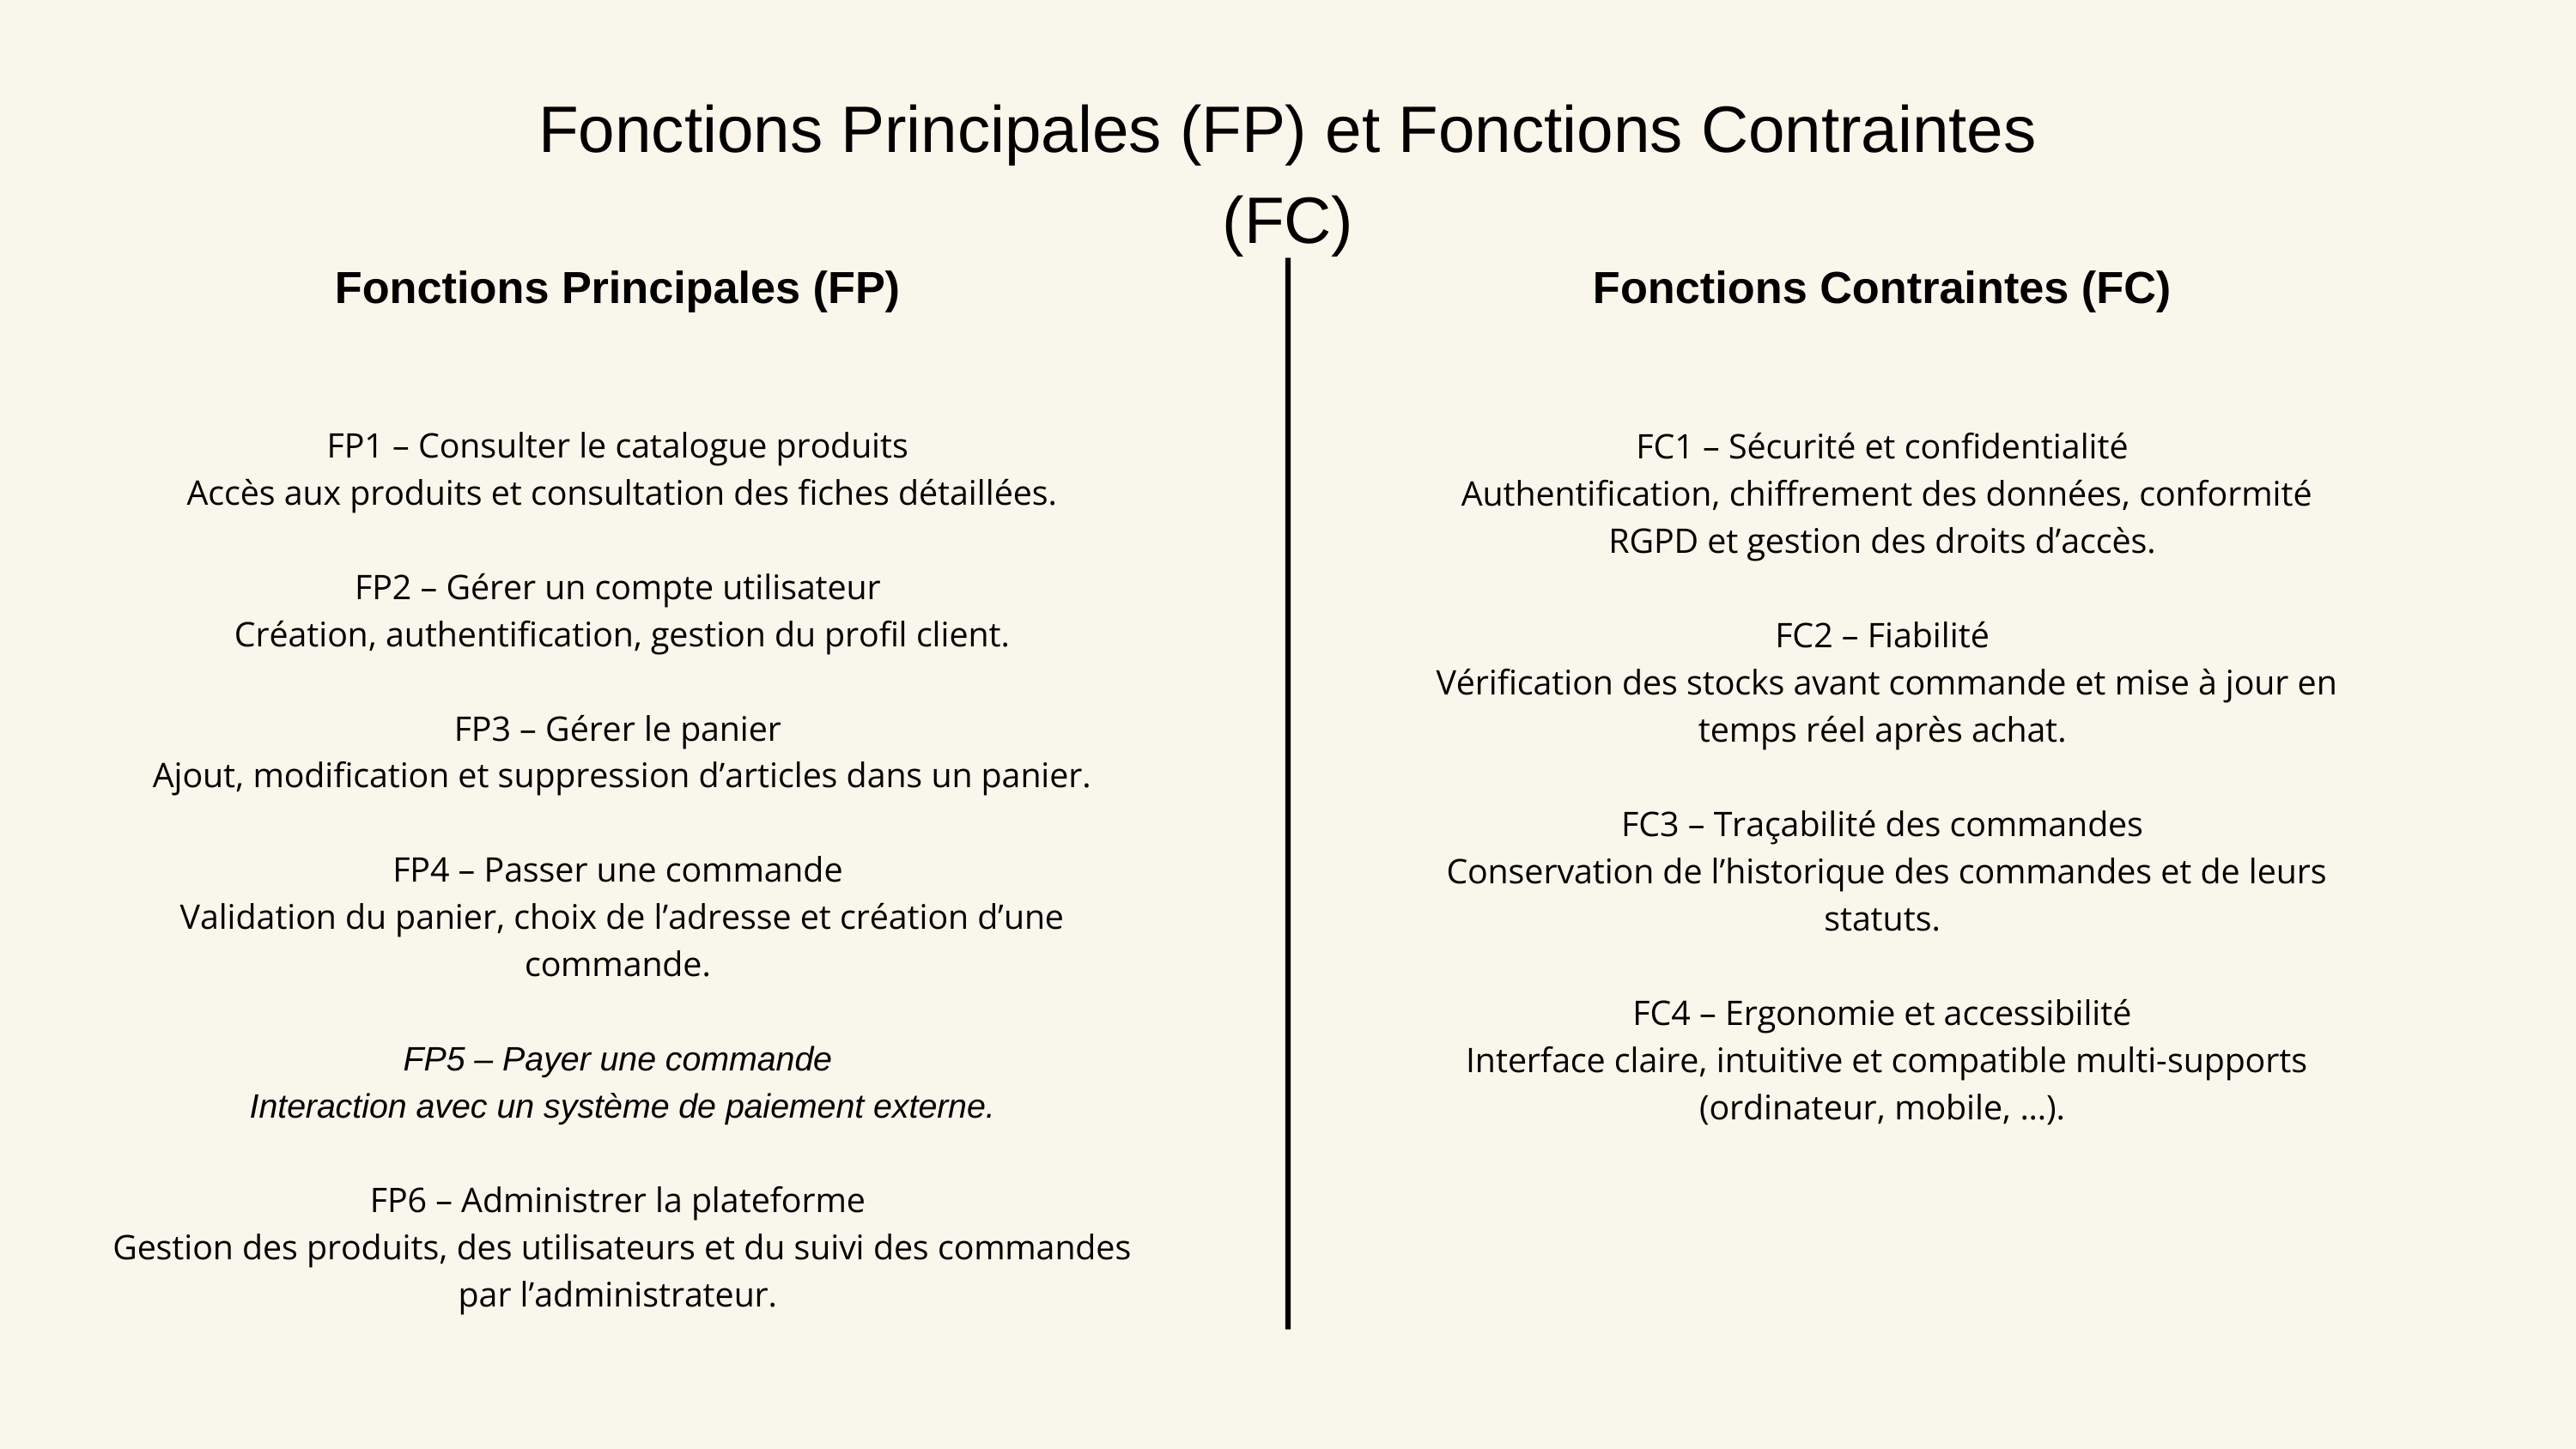

Fonctions Principales (FP) et Fonctions Contraintes (FC)
Fonctions Principales (FP)
Fonctions Contraintes (FC)

FP1 – Consulter le catalogue produits
 Accès aux produits et consultation des fiches détaillées.

FP2 – Gérer un compte utilisateur
 Création, authentification, gestion du profil client.

FP3 – Gérer le panier
 Ajout, modification et suppression d’articles dans un panier.

FP4 – Passer une commande
 Validation du panier, choix de l’adresse et création d’une commande.

FP5 – Payer une commande
 Interaction avec un système de paiement externe.

FP6 – Administrer la plateforme
 Gestion des produits, des utilisateurs et du suivi des commandes par l’administrateur.

FC1 – Sécurité et confidentialité
 Authentification, chiffrement des données, conformité RGPD et gestion des droits d’accès.

FC2 – Fiabilité
 Vérification des stocks avant commande et mise à jour en temps réel après achat.

FC3 – Traçabilité des commandes
 Conservation de l’historique des commandes et de leurs statuts.

FC4 – Ergonomie et accessibilité
 Interface claire, intuitive et compatible multi-supports (ordinateur, mobile, ...).